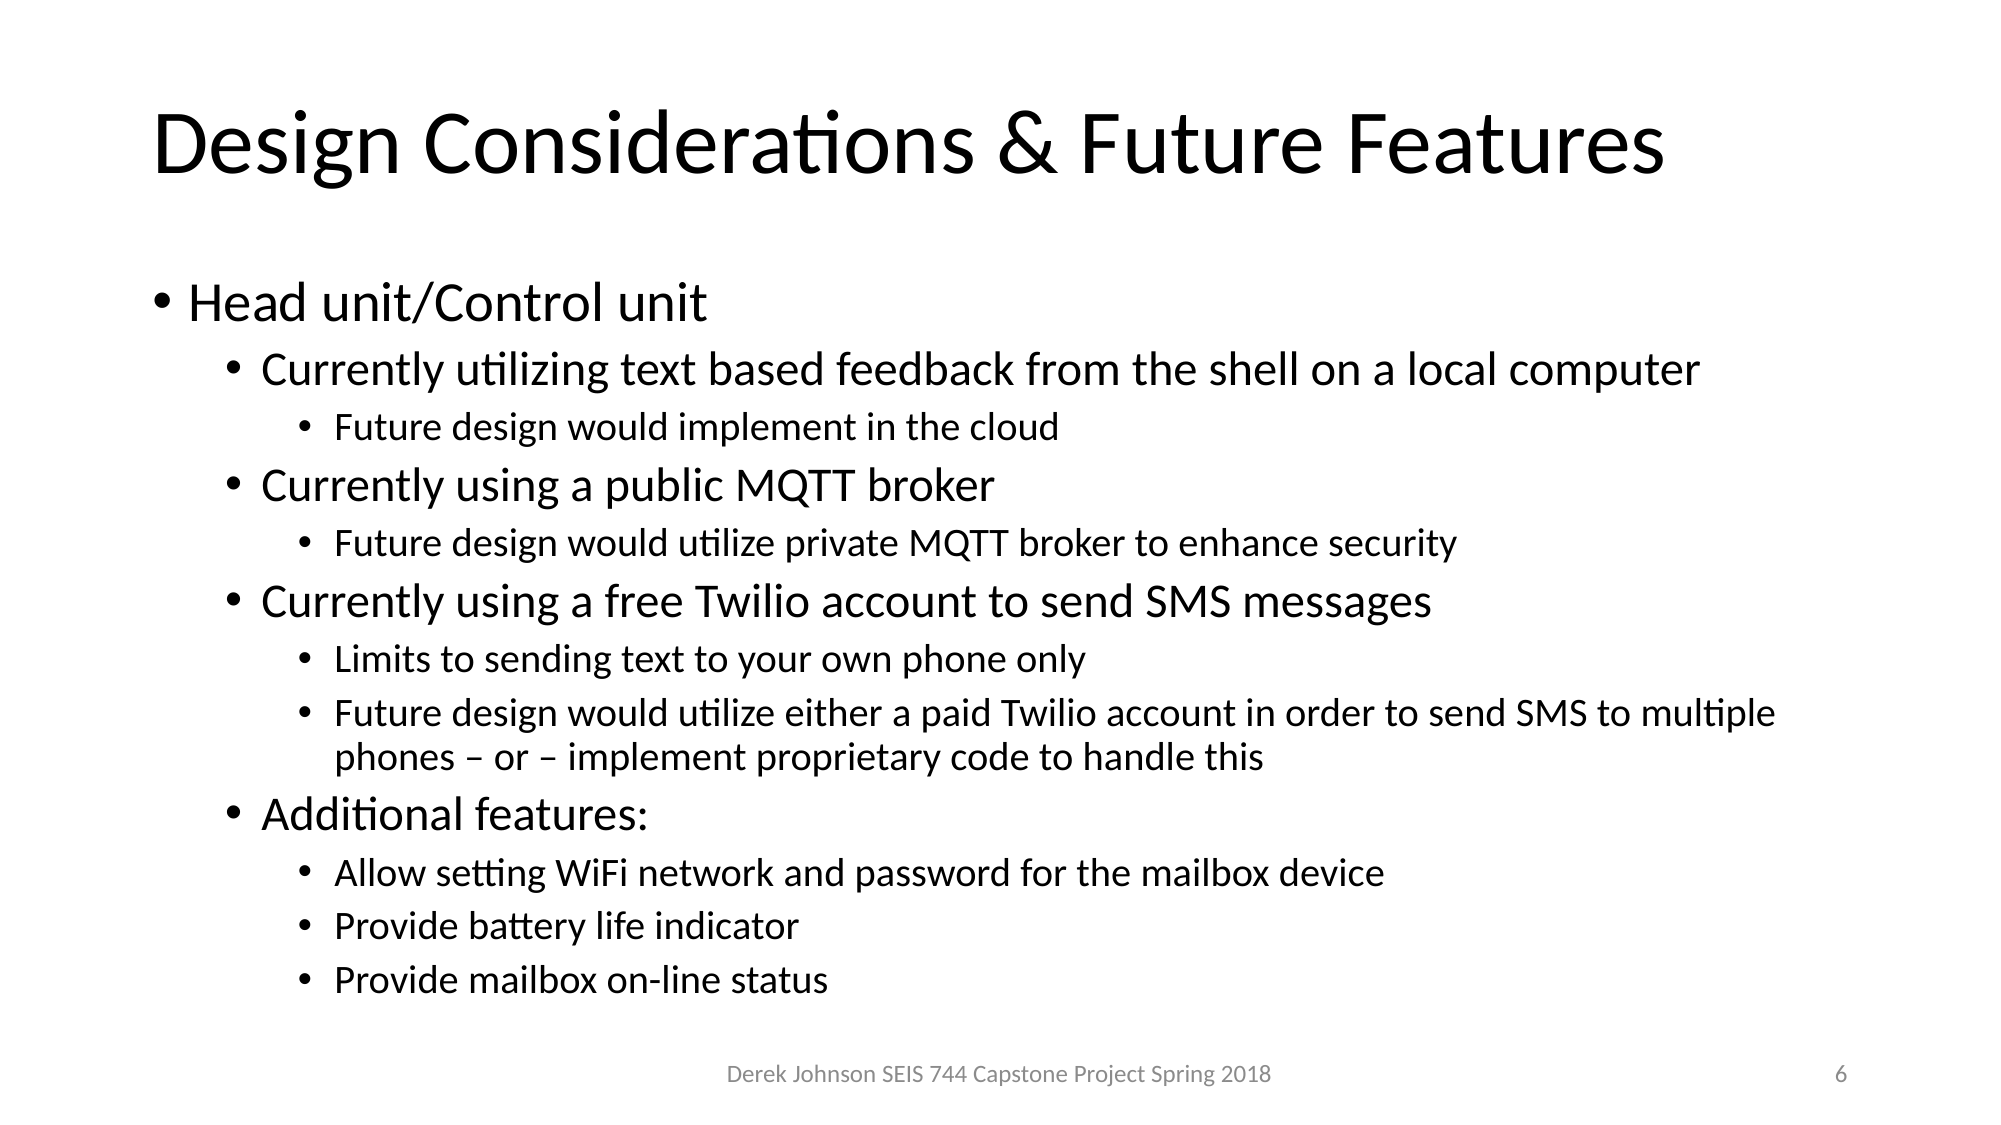

# Design Considerations & Future Features
Head unit/Control unit
Currently utilizing text based feedback from the shell on a local computer
Future design would implement in the cloud
Currently using a public MQTT broker
Future design would utilize private MQTT broker to enhance security
Currently using a free Twilio account to send SMS messages
Limits to sending text to your own phone only
Future design would utilize either a paid Twilio account in order to send SMS to multiple phones – or – implement proprietary code to handle this
Additional features:
Allow setting WiFi network and password for the mailbox device
Provide battery life indicator
Provide mailbox on-line status

Derek Johnson SEIS 744 Capstone Project Spring 2018
6